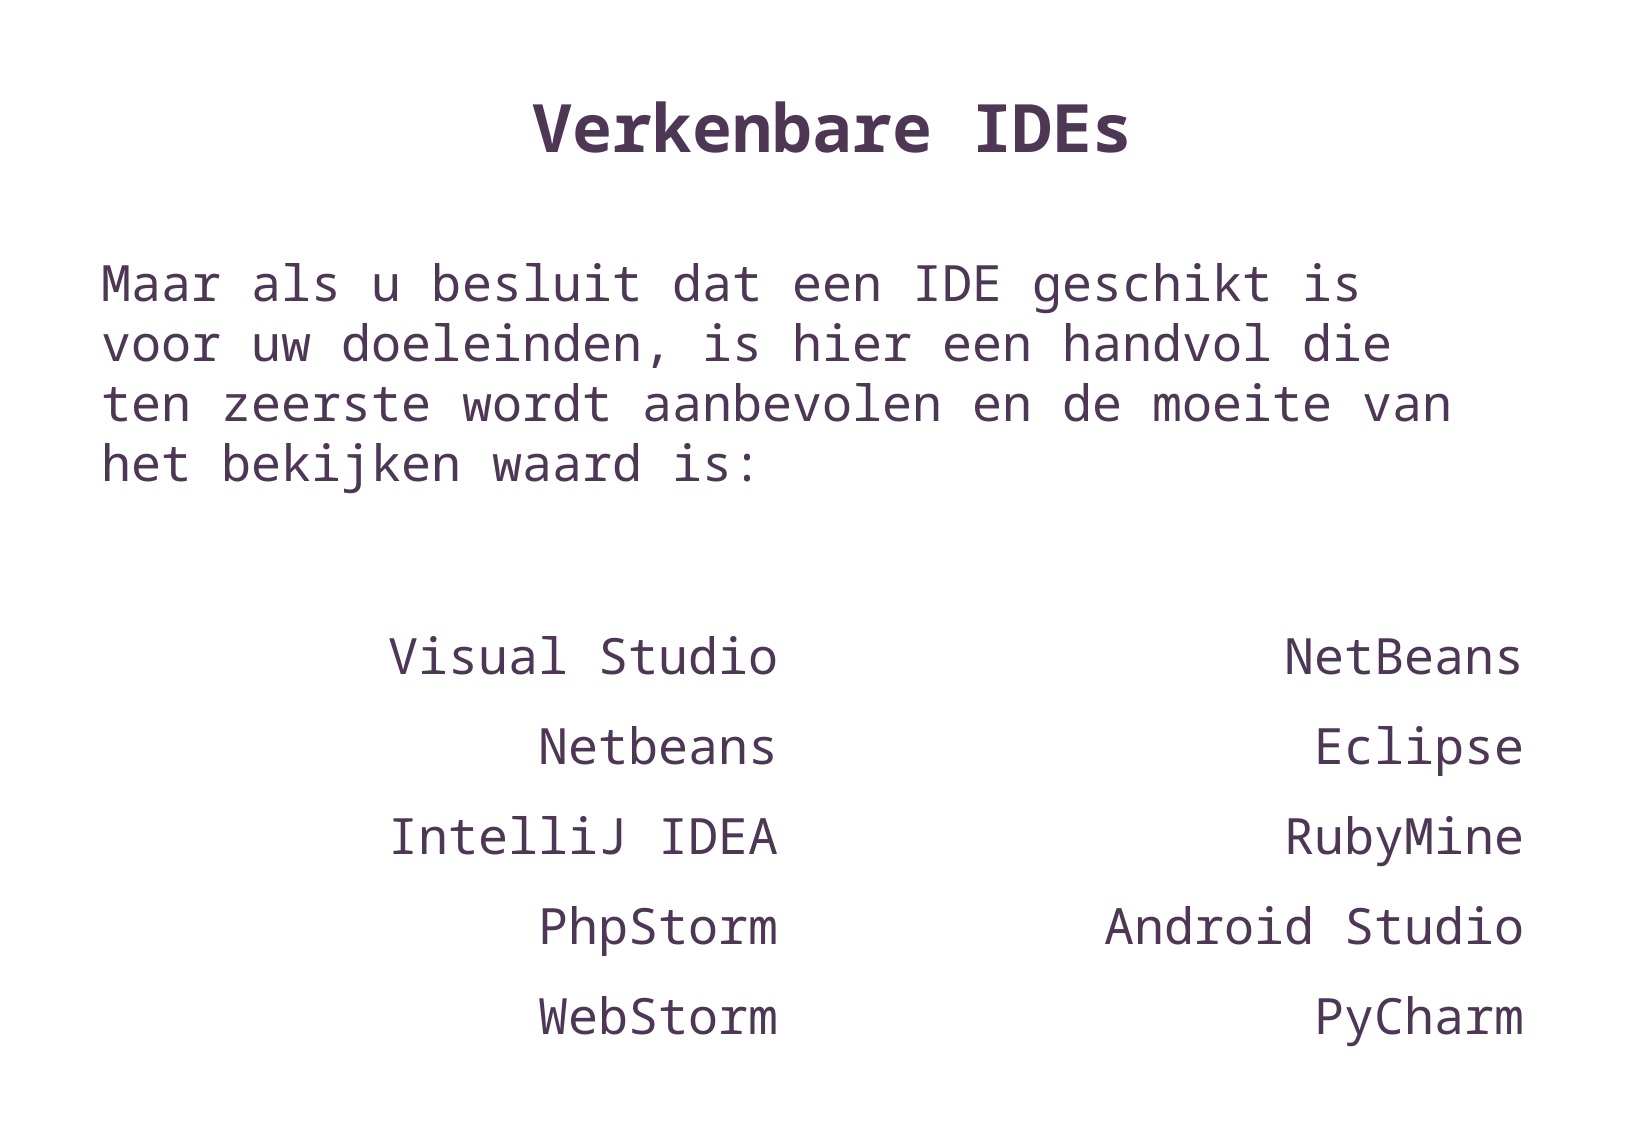

Verkenbare IDEs
Maar als u besluit dat een IDE geschikt is voor uw doeleinden, is hier een handvol die ten zeerste wordt aanbevolen en de moeite van het bekijken waard is:
Visual Studio
Netbeans
IntelliJ IDEA
PhpStorm
WebStorm
NetBeans
Eclipse
RubyMine
Android Studio
PyCharm